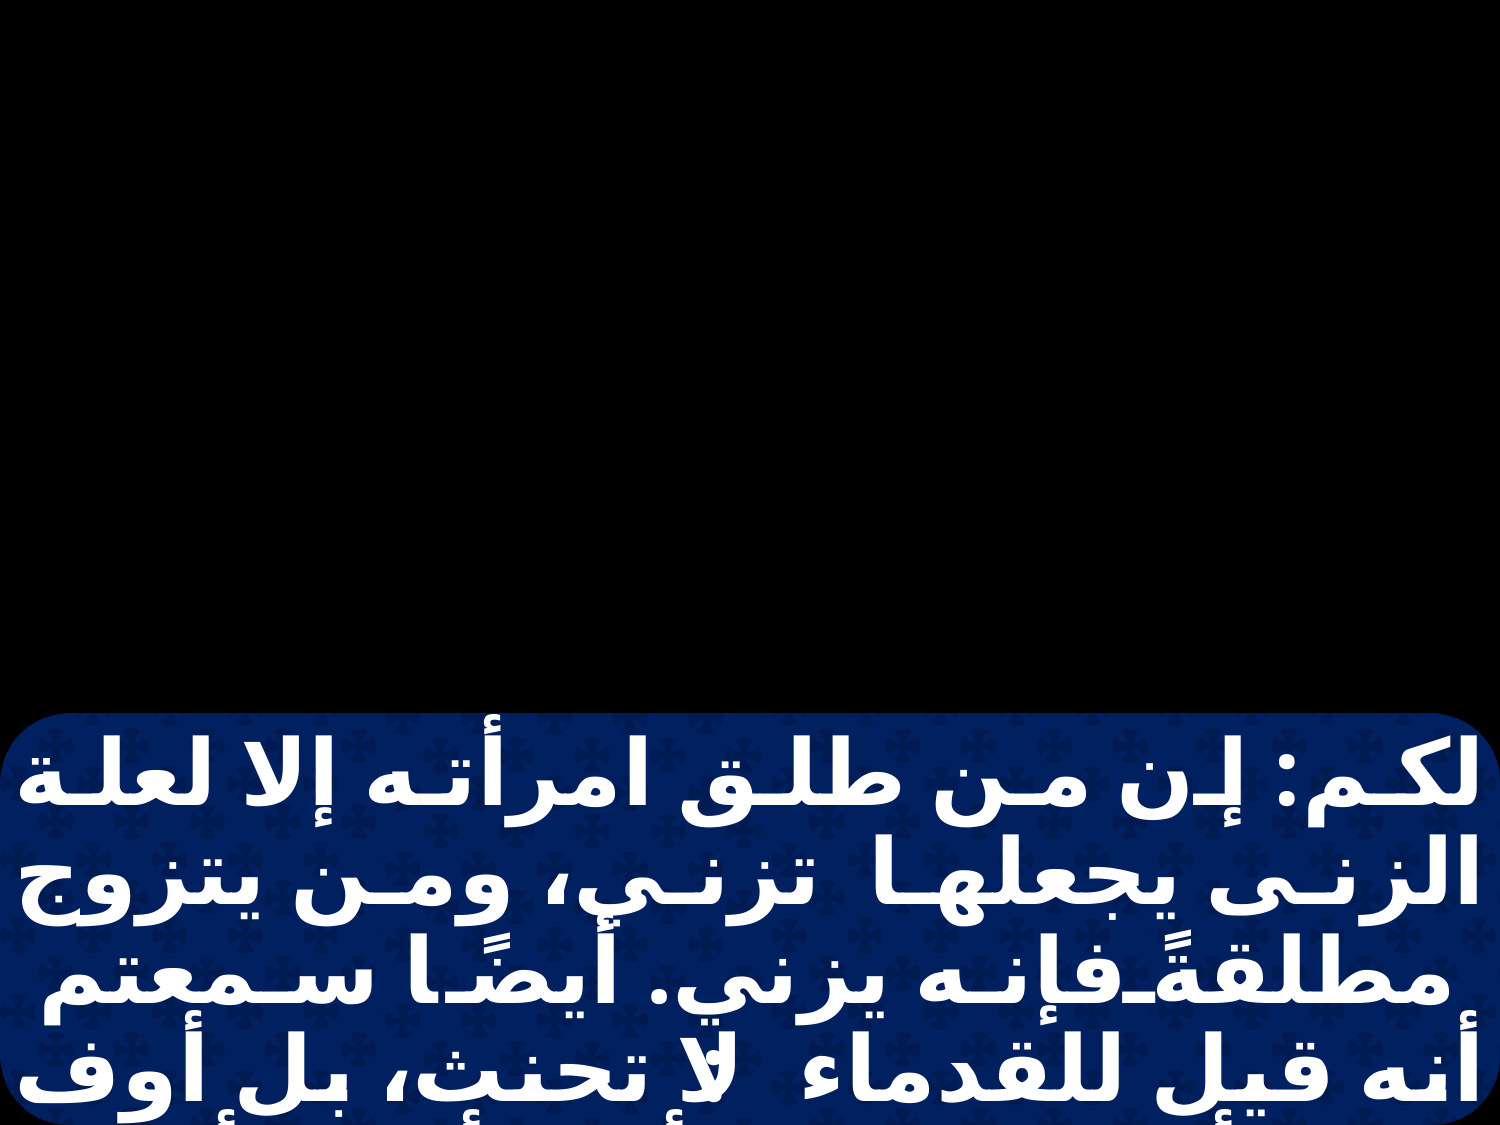

لكم: إن من طلق امرأته إلا لعلة الزنى يجعلها  تزني، ومن يتزوج مطلقةً فإنه يزني. أيضًا سمعتم  أنه قيل للقدماء: لا تحنث، بل أوف للرب أقسامك.  وأما أنا فأقول لكم: لا تحلفوا ألبتة، لا تحلفوا